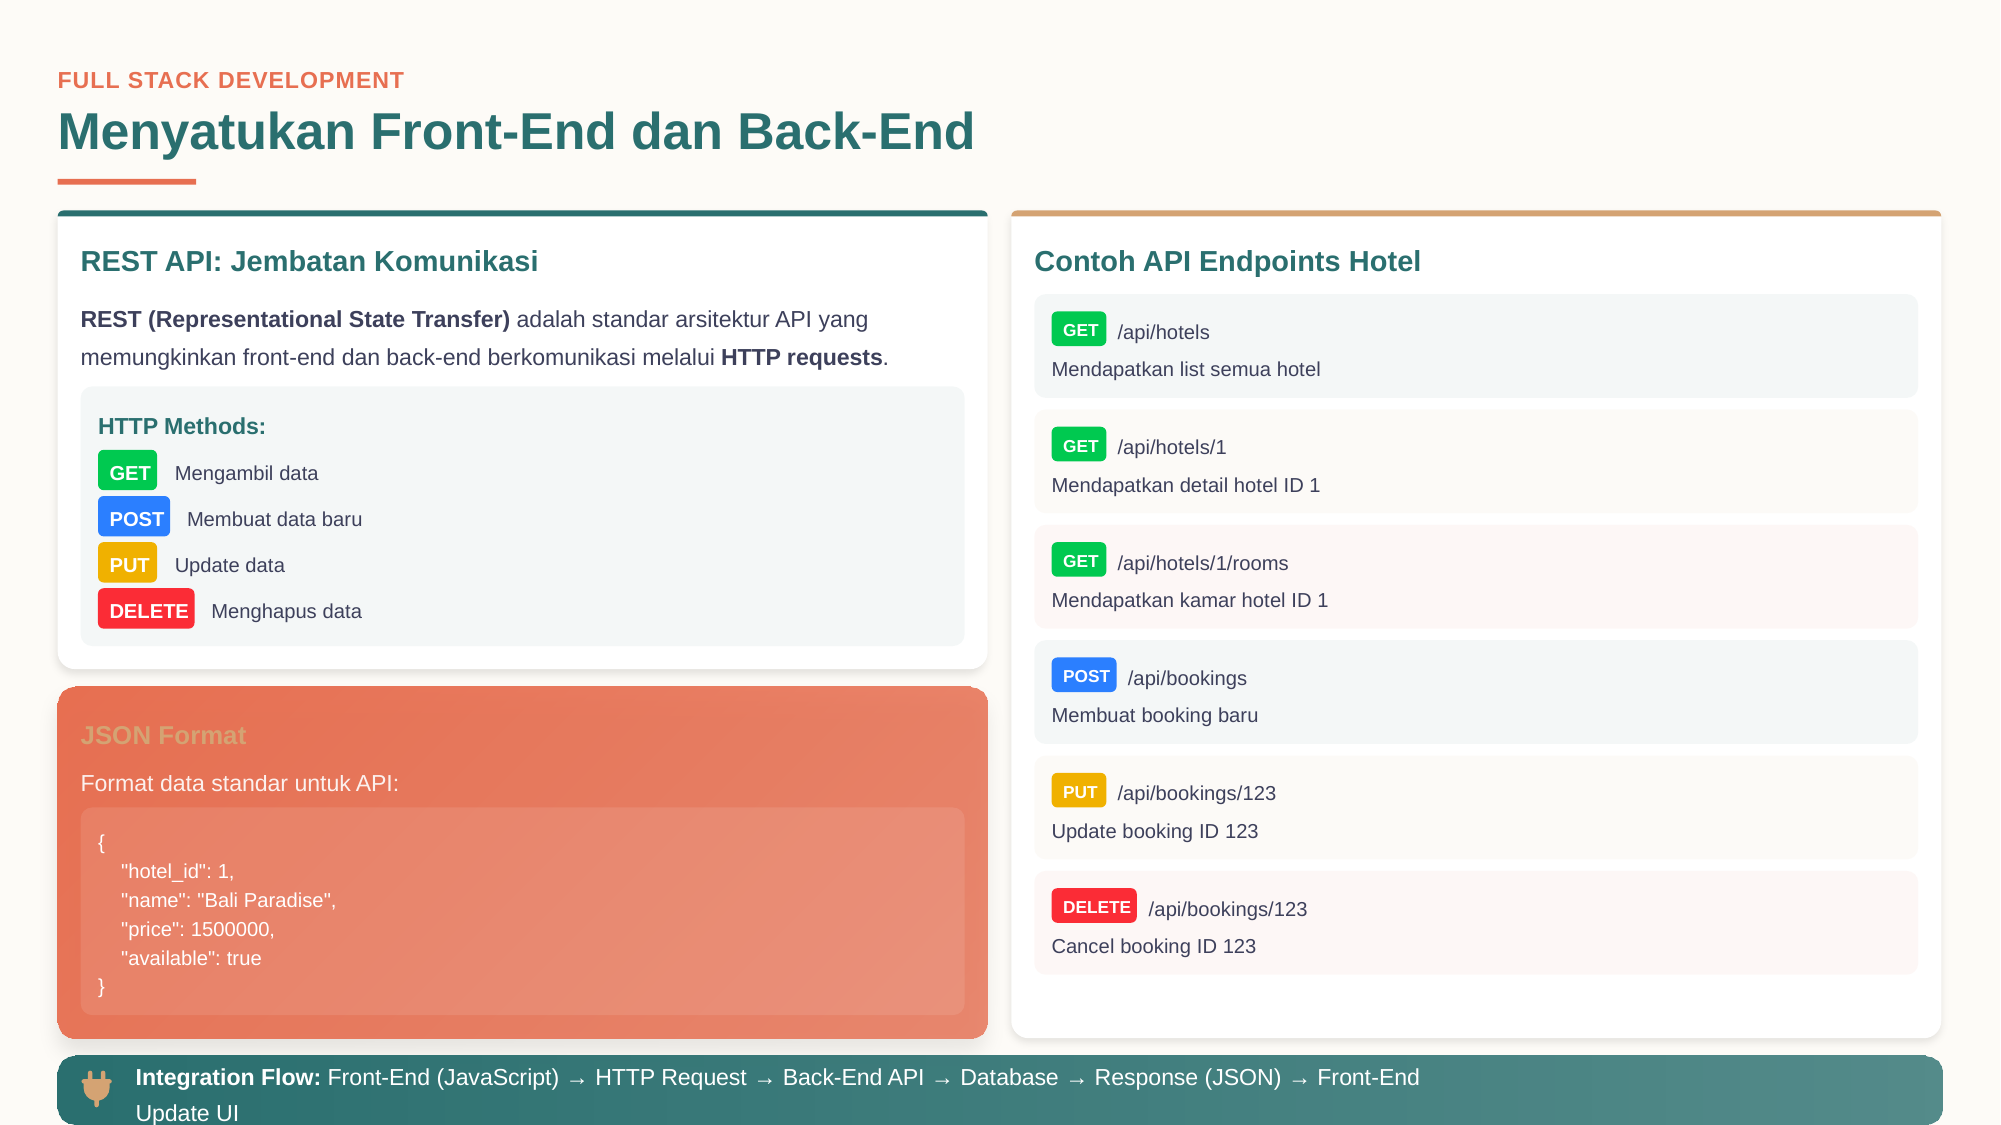

FULL STACK DEVELOPMENT
Menyatukan Front-End dan Back-End

REST API: Jembatan Komunikasi
Contoh API Endpoints Hotel
REST (Representational State Transfer) adalah standar arsitektur API yang memungkinkan front-end dan back-end berkomunikasi melalui HTTP requests.

GET
/api/hotels
Mendapatkan list semua hotel

HTTP Methods:

GET
/api/hotels/1

GET
Mengambil data
Mendapatkan detail hotel ID 1

POST
Membuat data baru

PUT

GET
/api/hotels/1/rooms
Update data
Mendapatkan kamar hotel ID 1

DELETE
Menghapus data

POST
/api/bookings

Membuat booking baru
JSON Format

Format data standar untuk API:

PUT
/api/bookings/123

Update booking ID 123
{
"hotel_id": 1,

"name": "Bali Paradise",

DELETE
/api/bookings/123
"price": 1500000,
Cancel booking ID 123
"available": true
}

Integration Flow: Front-End (JavaScript) → HTTP Request → Back-End API → Database → Response (JSON) → Front-End Update UI